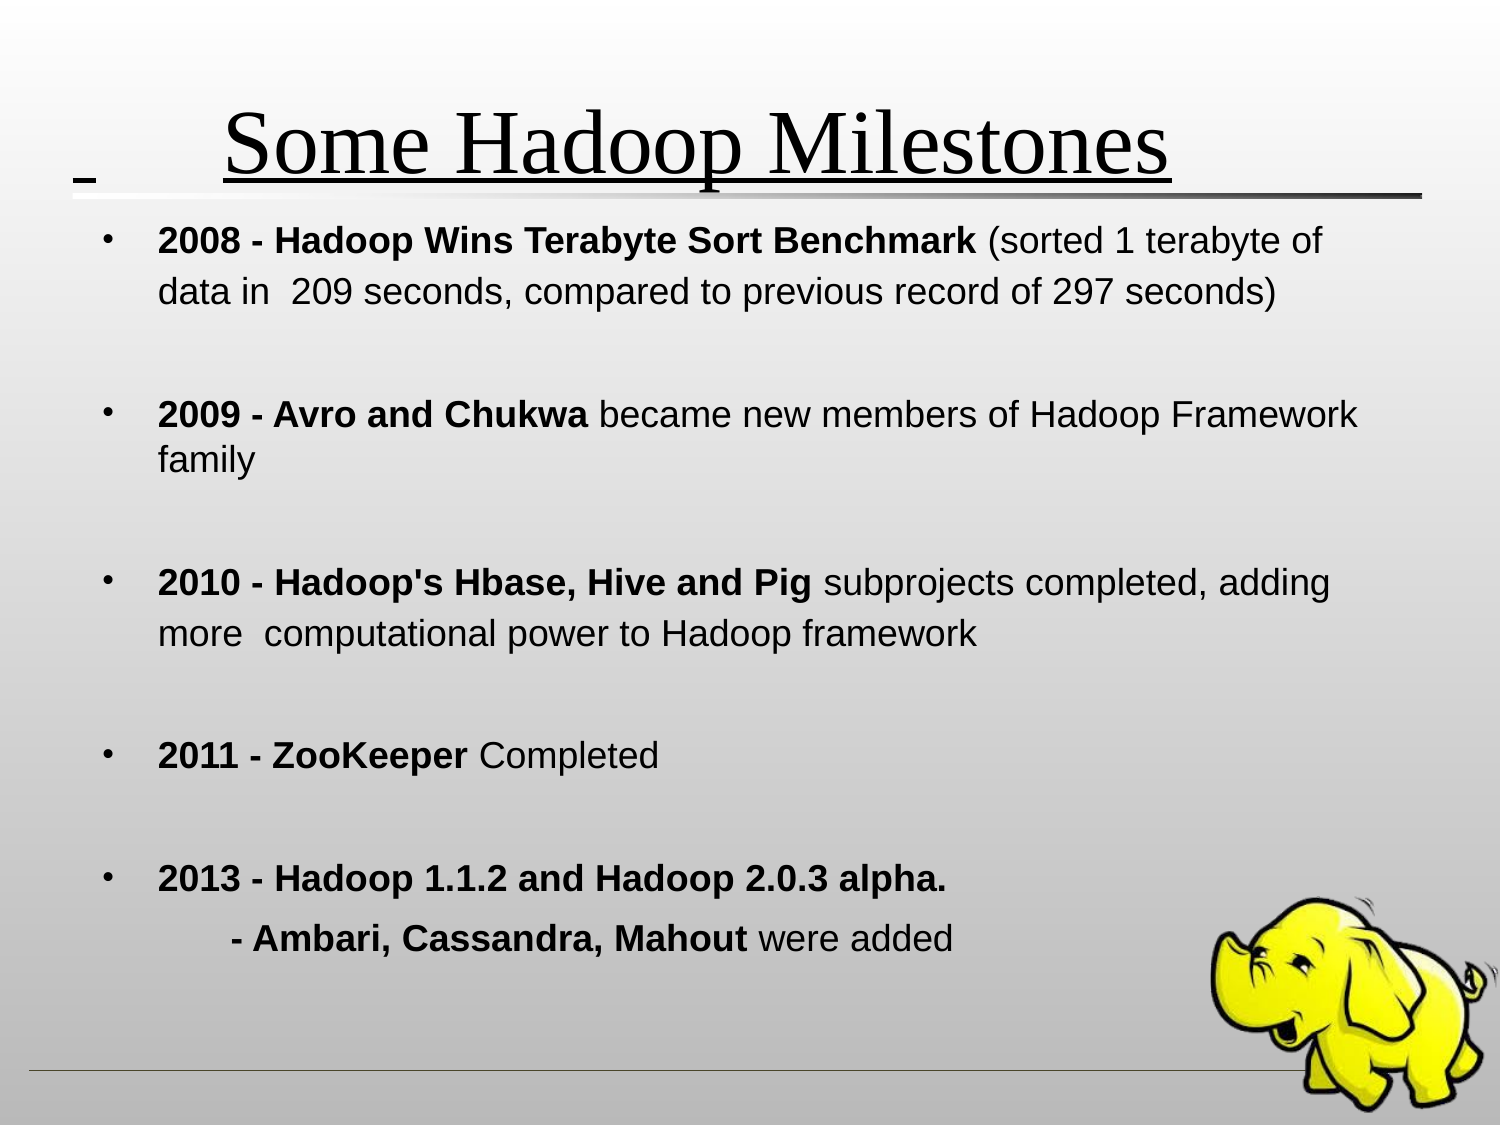

# Some Hadoop Milestones

2008 - Hadoop Wins Terabyte Sort Benchmark (sorted 1 terabyte of data in  209 seconds, compared to previous record of 297 seconds)

2009 - Avro and Chukwa became new members of Hadoop Framework family

2010 - Hadoop's Hbase, Hive and Pig subprojects completed, adding more  computational power to Hadoop framework

2011 - ZooKeeper Completed

2013 - Hadoop 1.1.2 and Hadoop 2.0.3 alpha.
- Ambari, Cassandra, Mahout were added